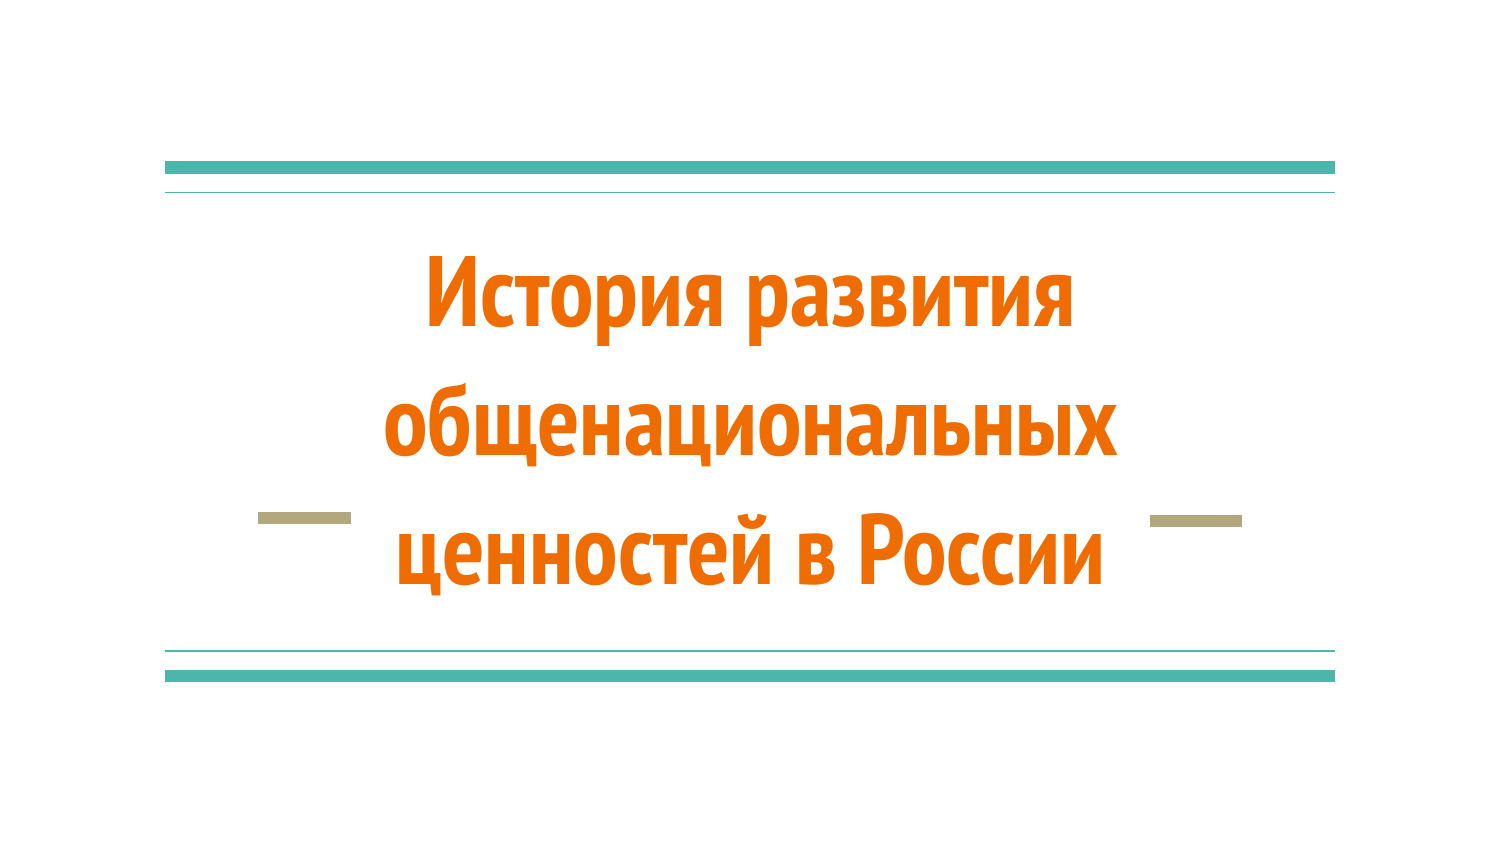

# История развития общенациональных ценностей в России